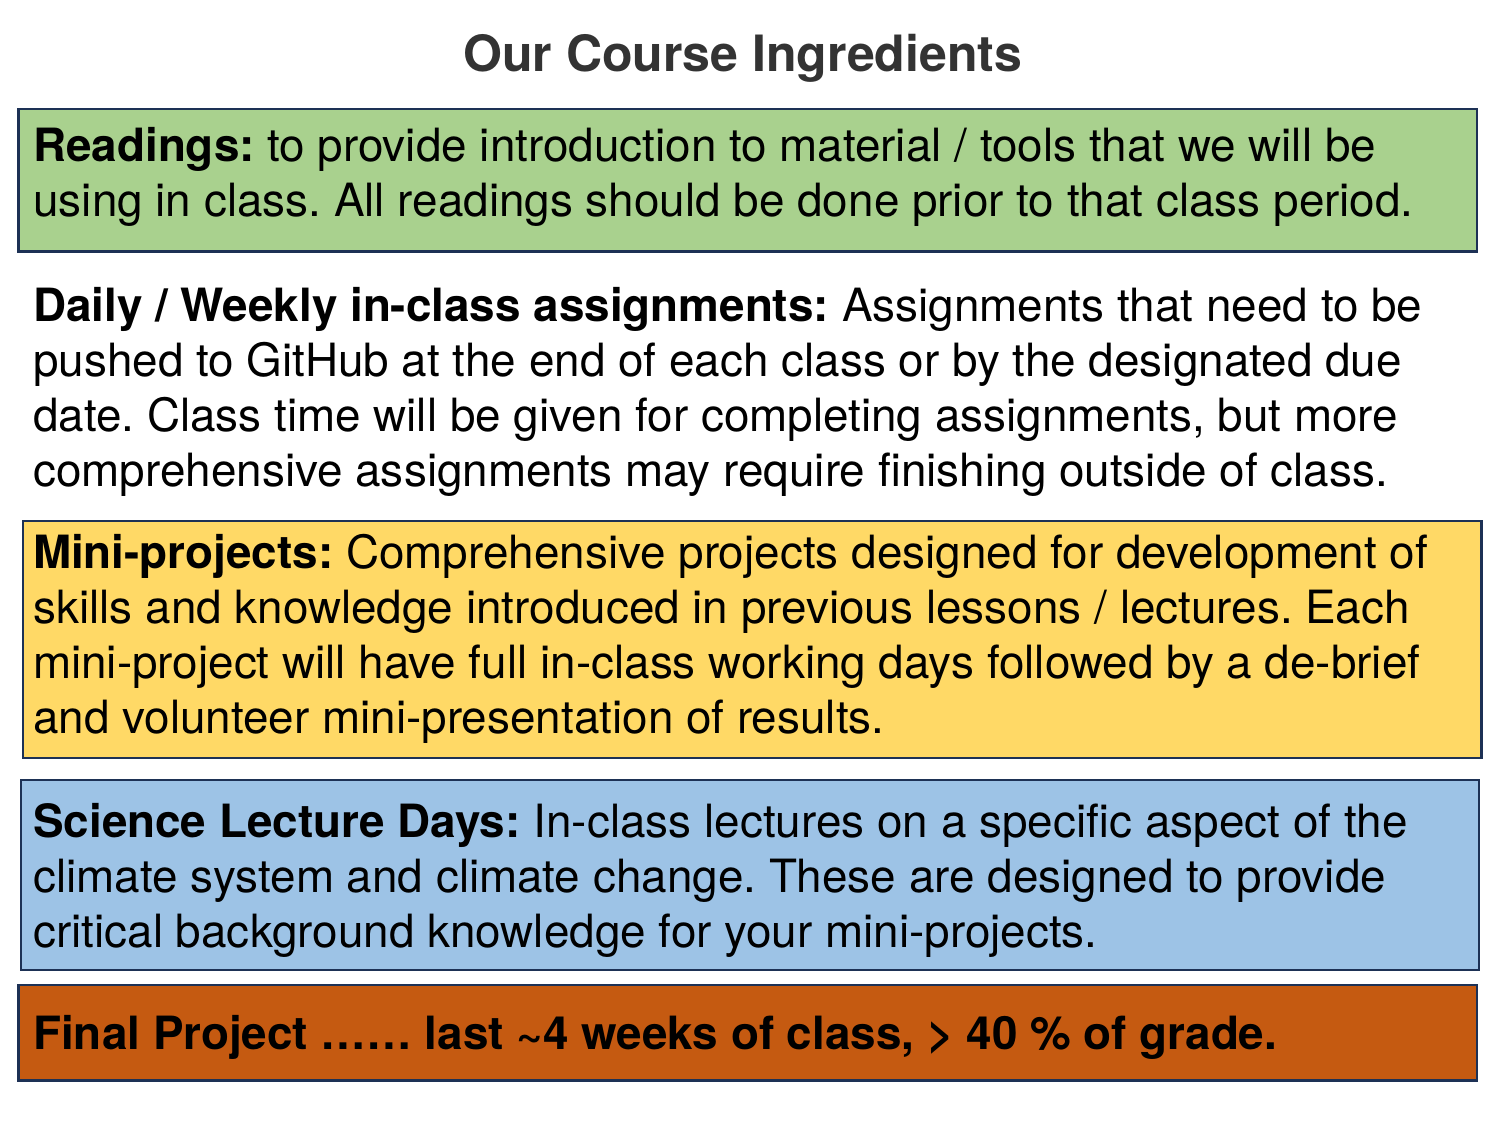

Our Course Ingredients

Readings: to provide introduction to material / tools that we will be using in class. All readings should be done prior to that class period.
Daily / Weekly in-class assignments: Assignments that need to be pushed to GitHub at the end of each class or by the designated due date. Class time will be given for completing assignments, but more comprehensive assignments may require finishing outside of class.
Mini-projects: Comprehensive projects designed for development of skills and knowledge introduced in previous lessons / lectures. Each mini-project will have full in-class working days followed by a de-brief and volunteer mini-presentation of results.

Science Lecture Days: In-class lectures on a specific aspect of the climate system and climate change. These are designed to provide critical background knowledge for your mini-projects.

Final Project …… last ~4 weeks of class, > 40 % of grade.